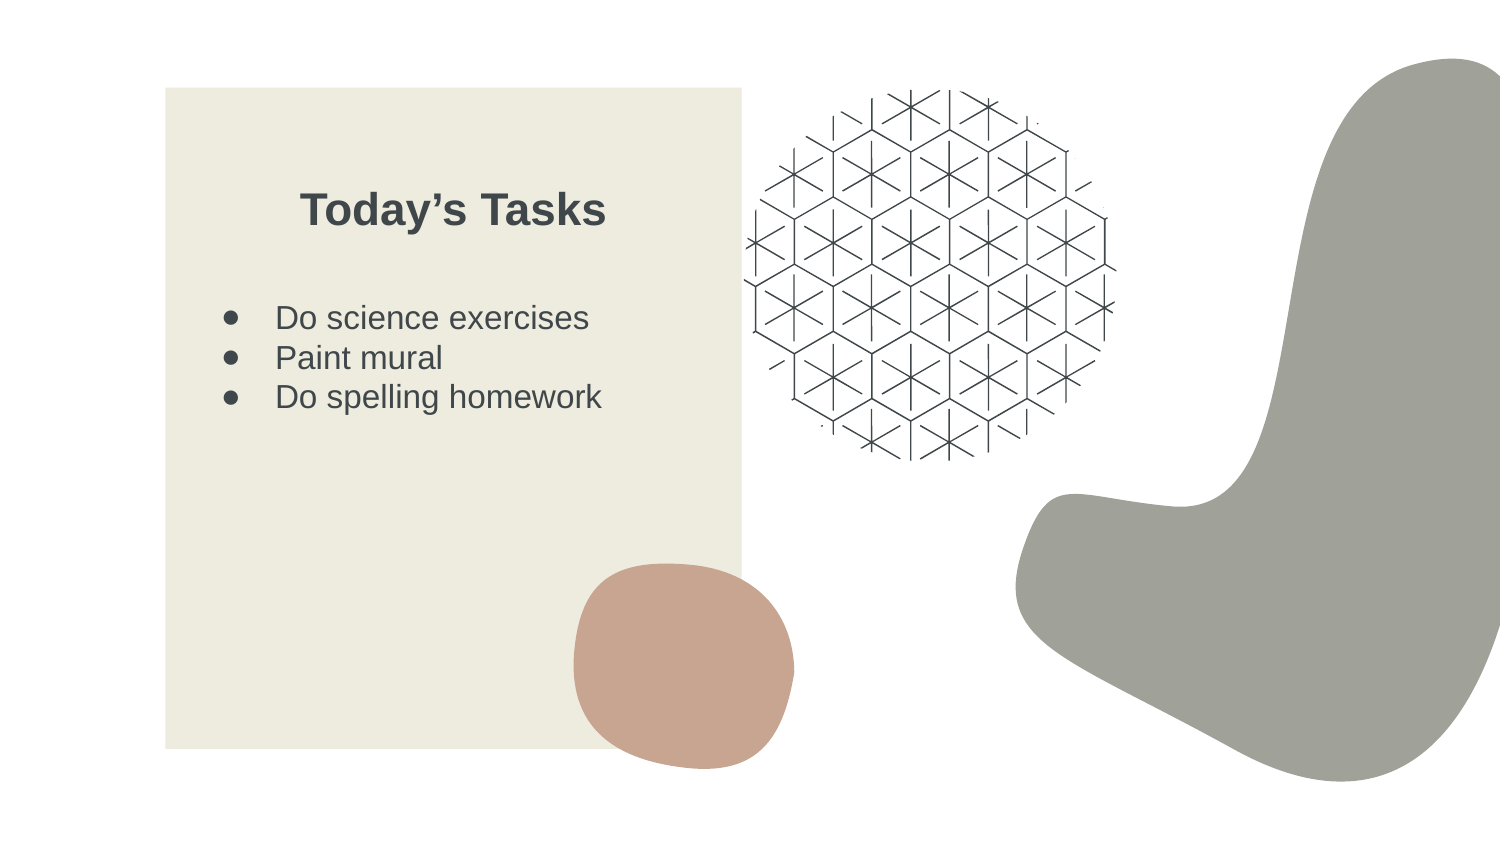

Today’s Tasks

Do science exercises
Paint mural
Do spelling homework